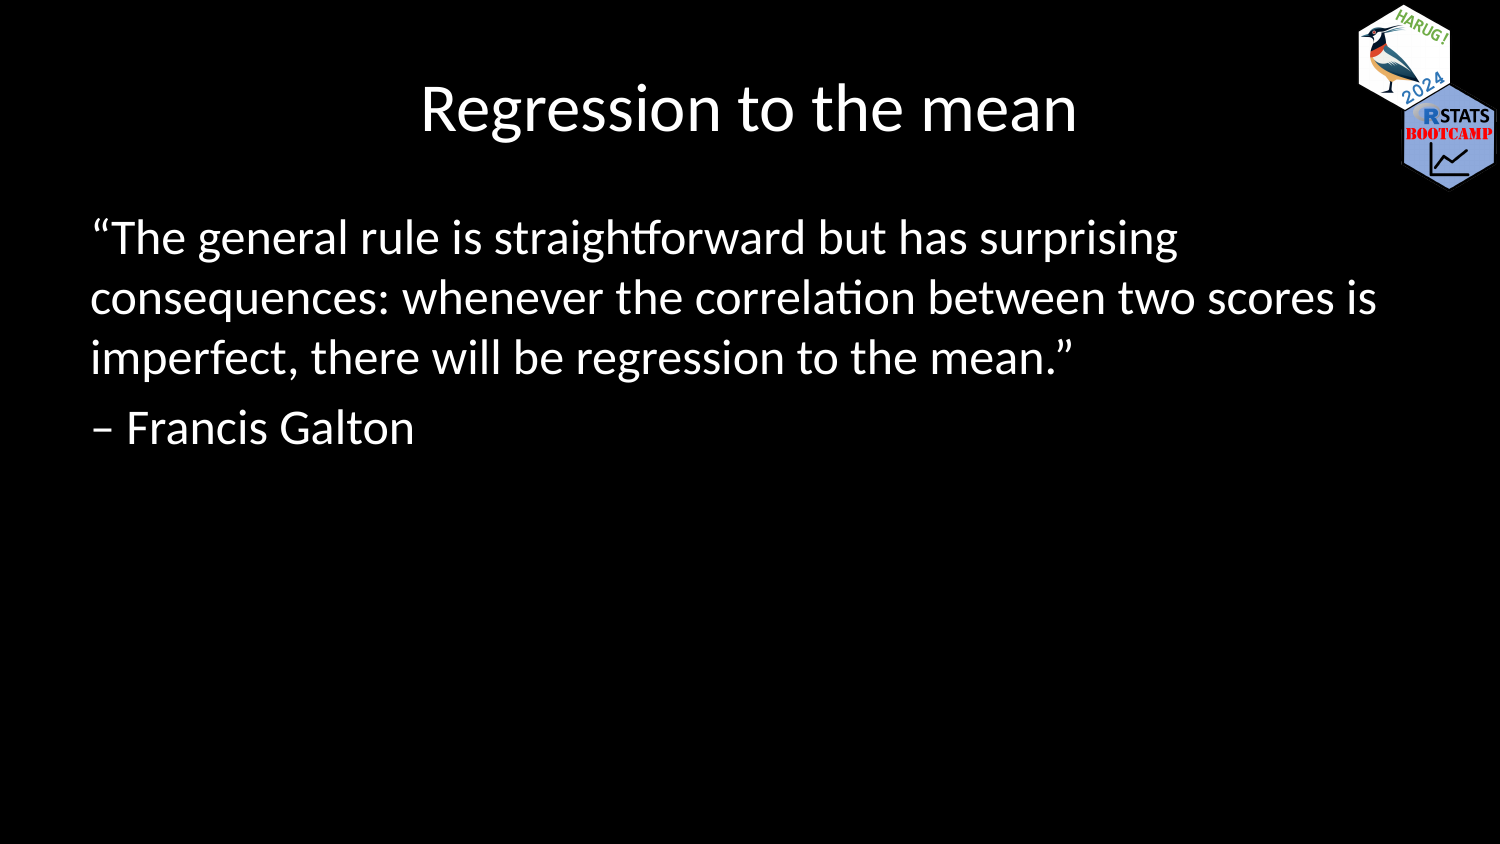

# Regression to the mean
“The general rule is straightforward but has surprising consequences: whenever the correlation between two scores is imperfect, there will be regression to the mean.”
– Francis Galton